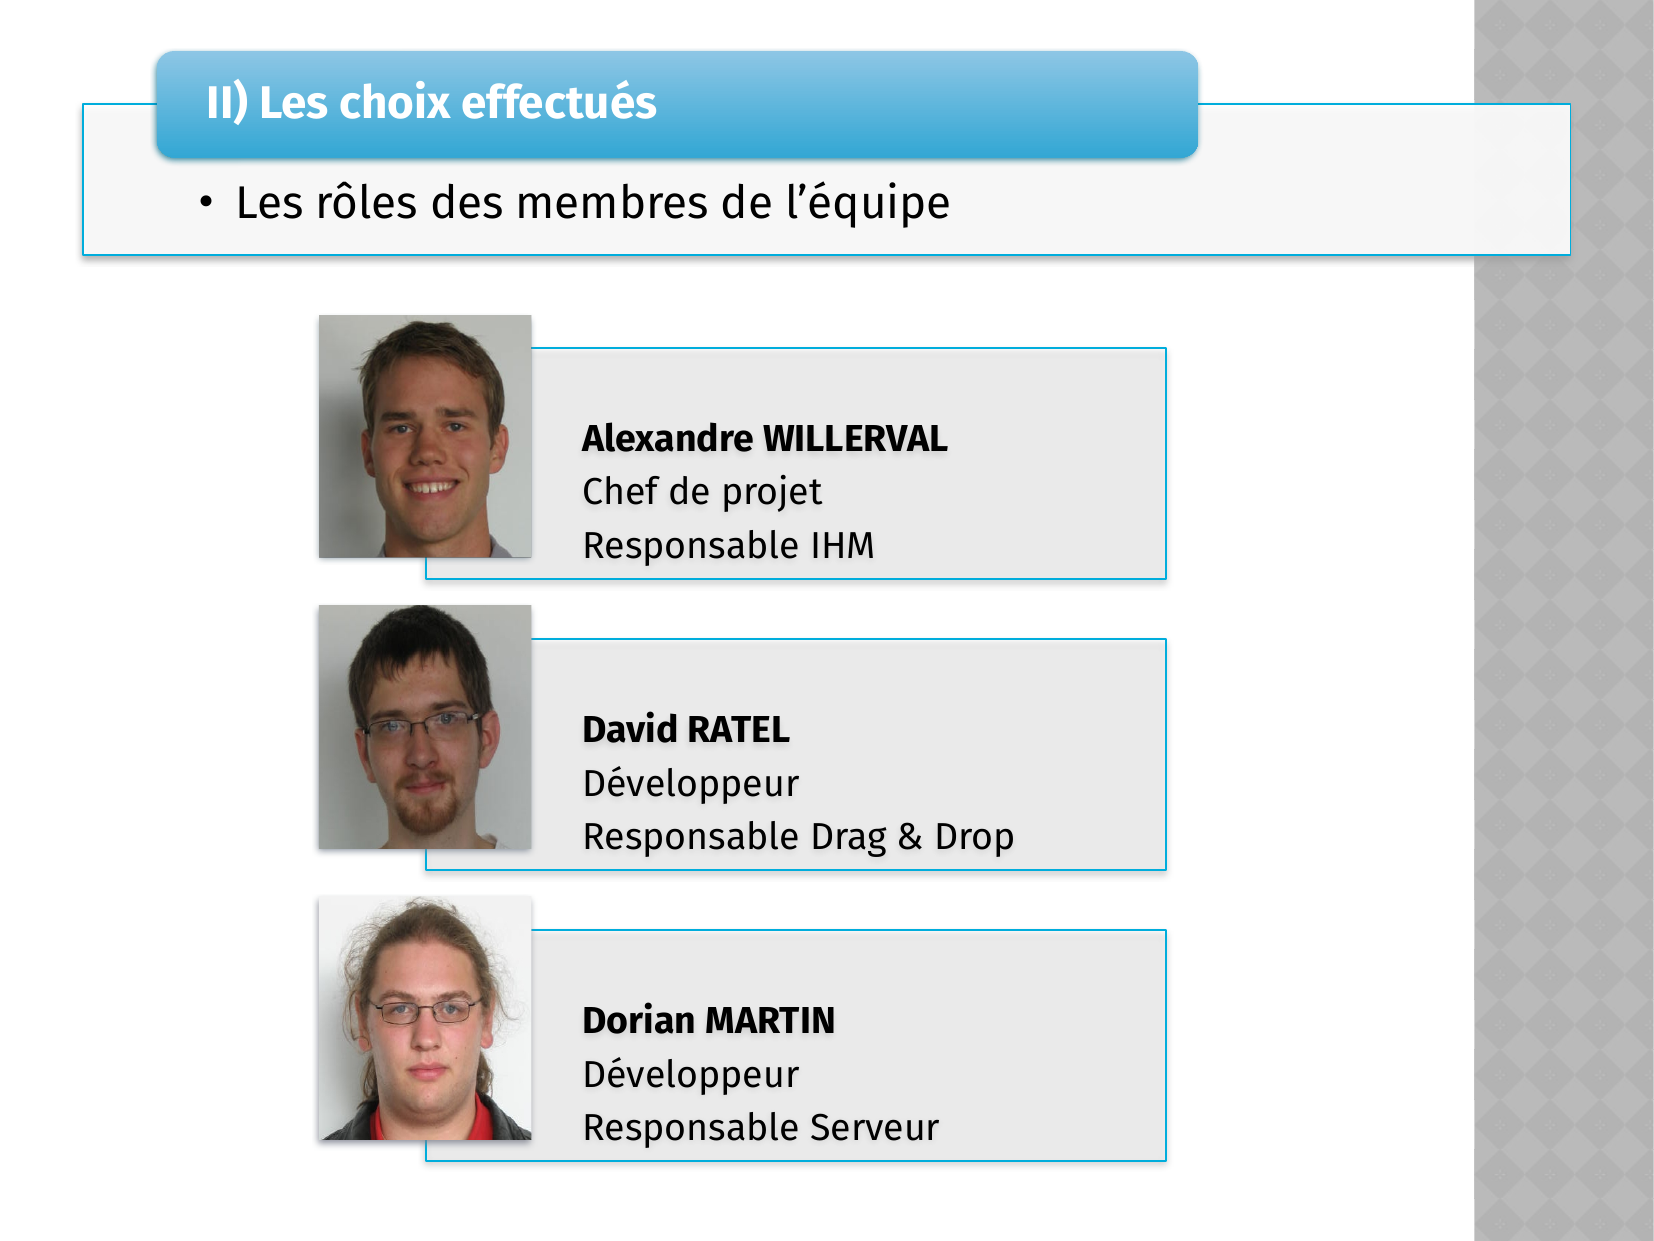

Les rôles des membres de l’équipe
II) Les choix effectués

Alexandre WILLERVAL
Chef de projet
Responsable IHM

David RATEL
Développeur
Responsable Drag & Drop

Dorian MARTIN
Développeur
Responsable Serveur